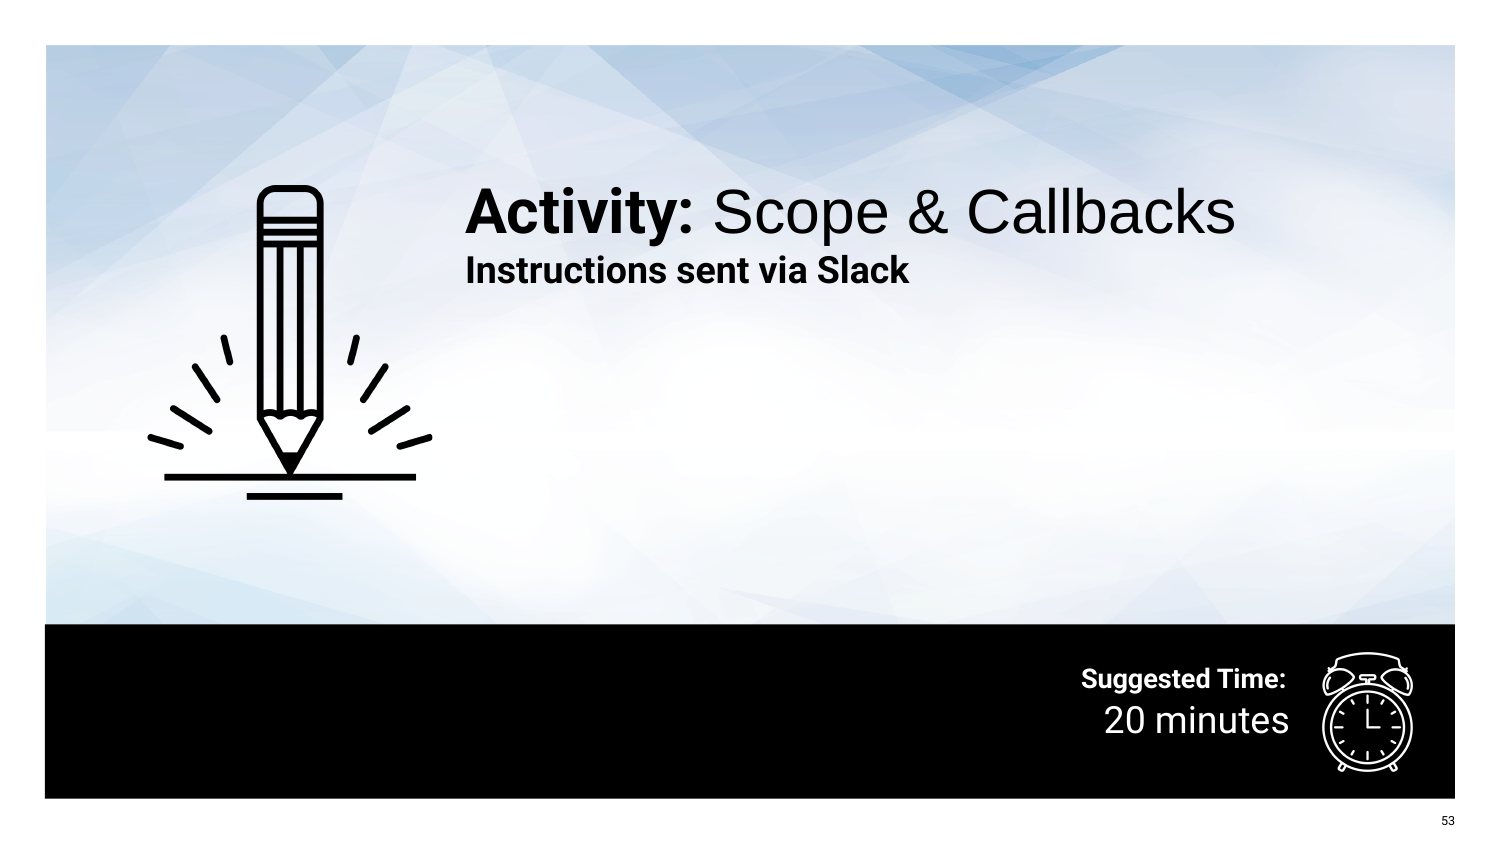

Activity: Scope & Callbacks
Instructions sent via Slack
# 20 minutes